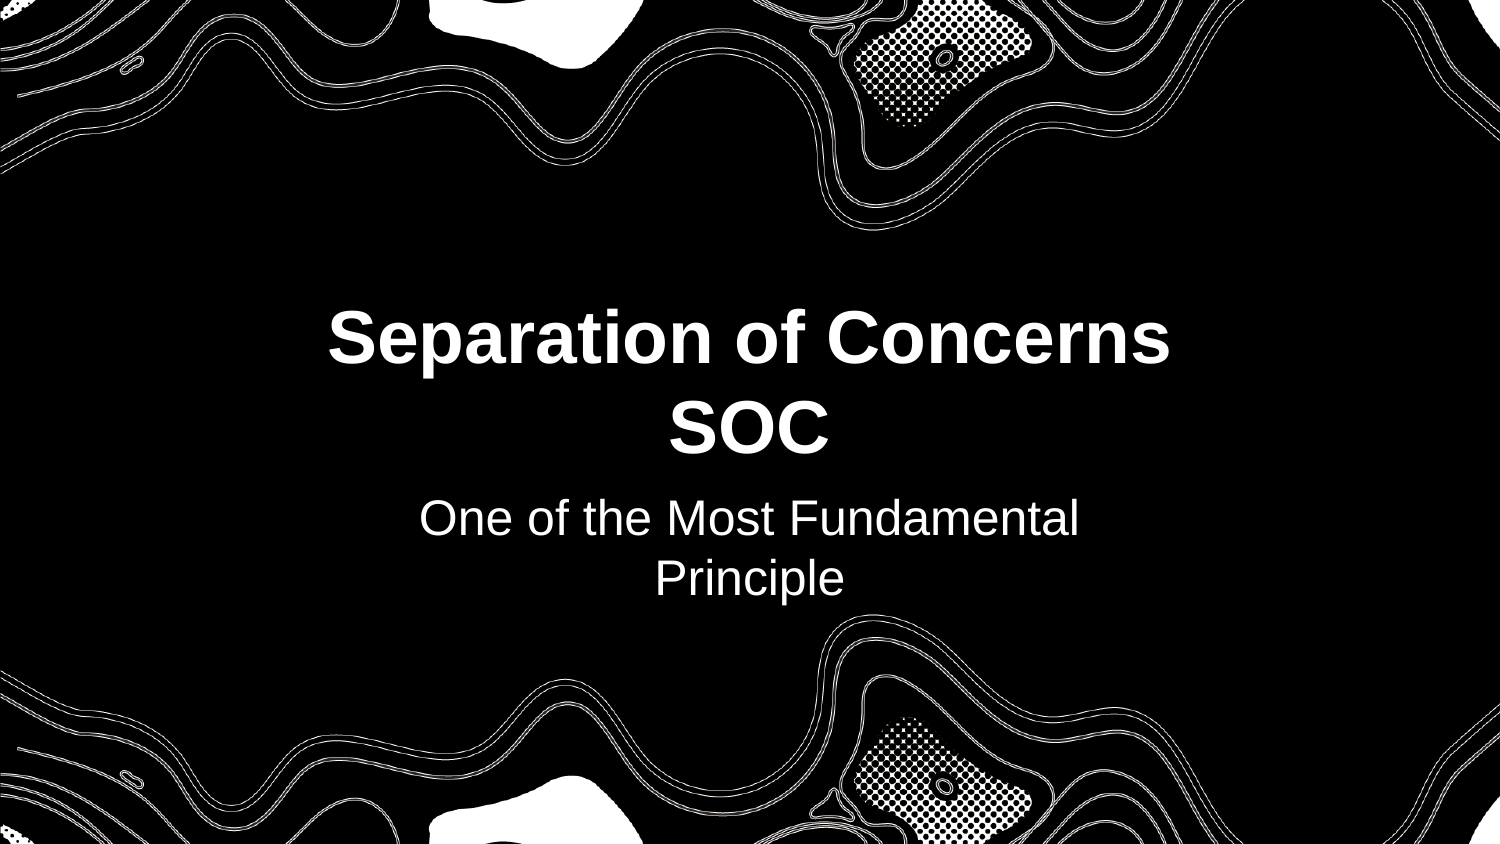

Separation of Concerns SOC
One of the Most Fundamental Principle